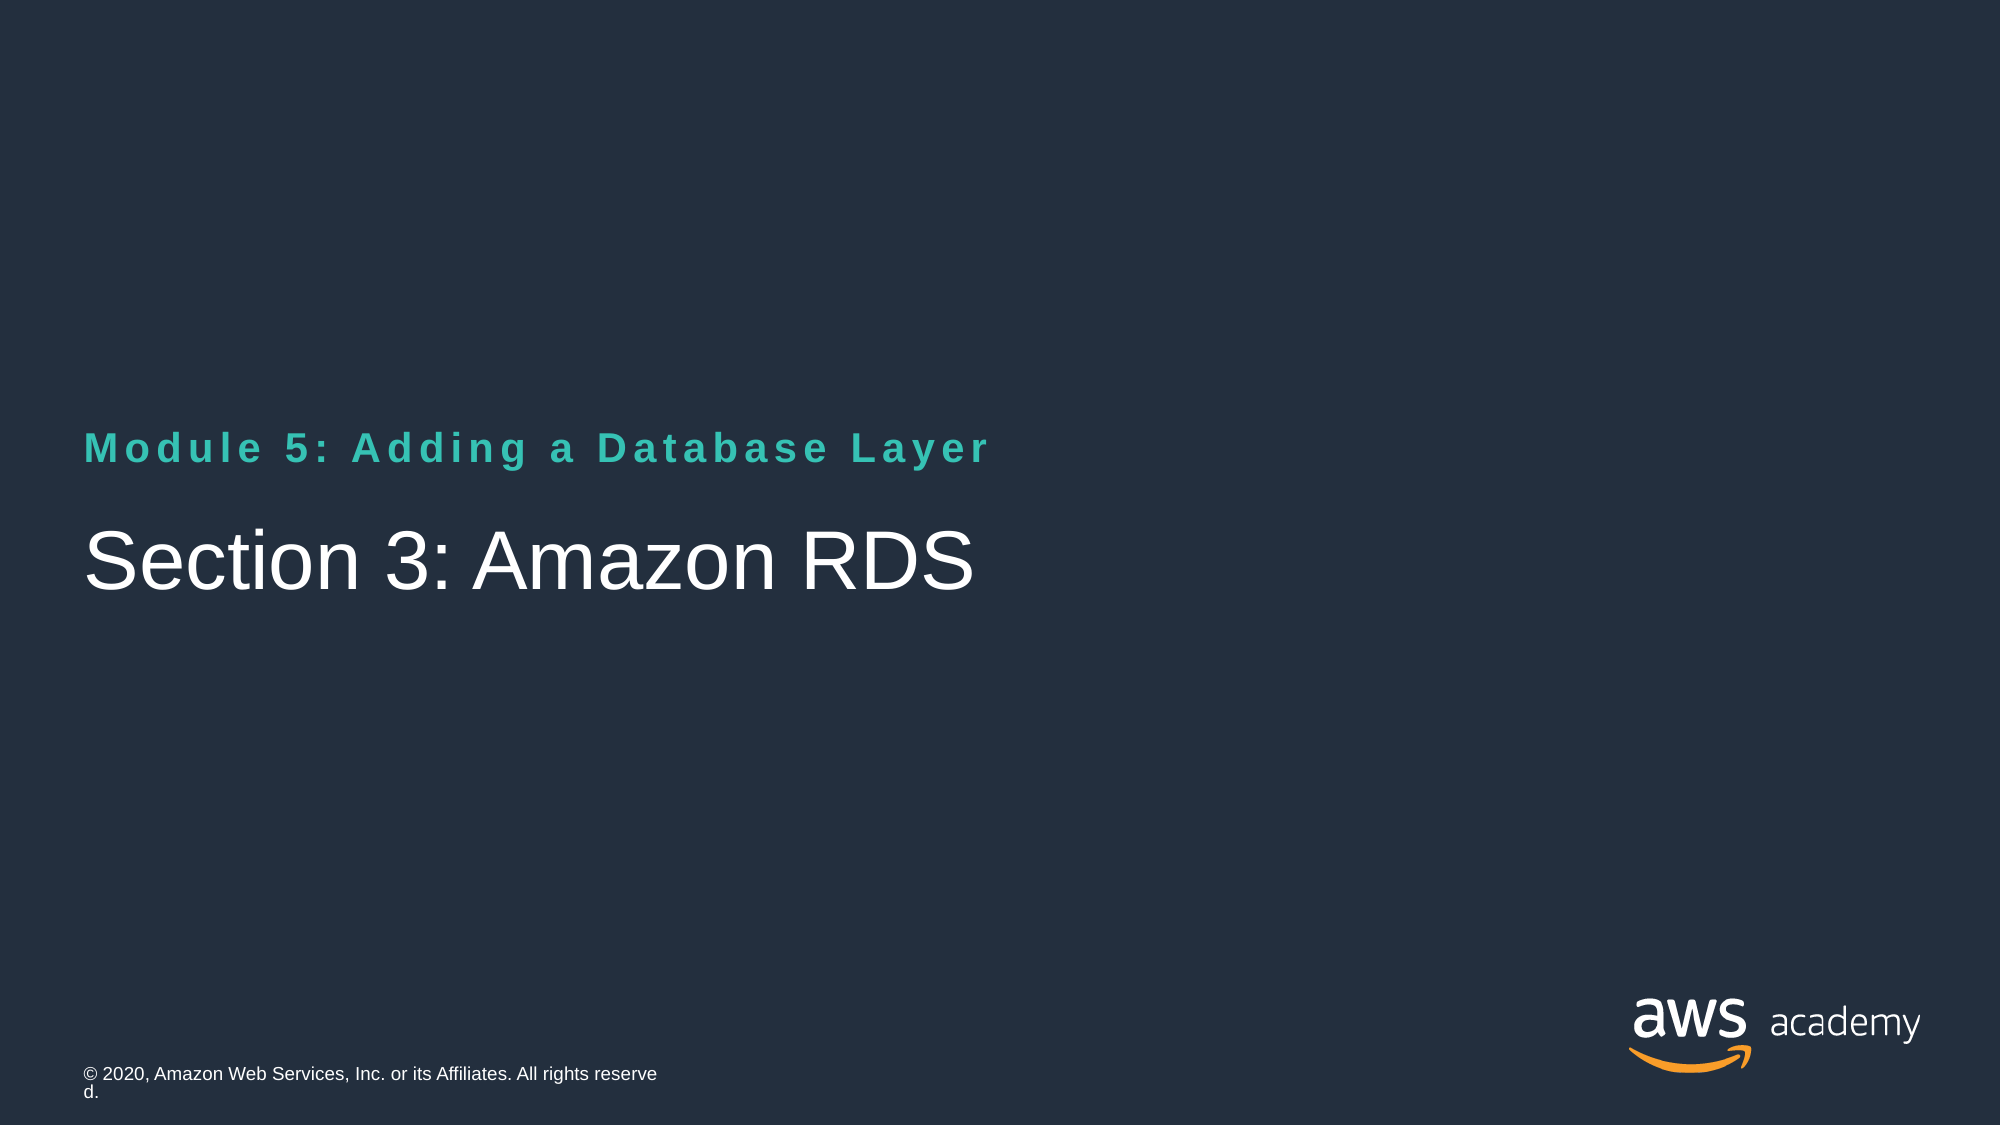

Module 5: Adding a Database Layer
# Section 3: Amazon RDS
© 2020, Amazon Web Services, Inc. or its Affiliates. All rights reserved.